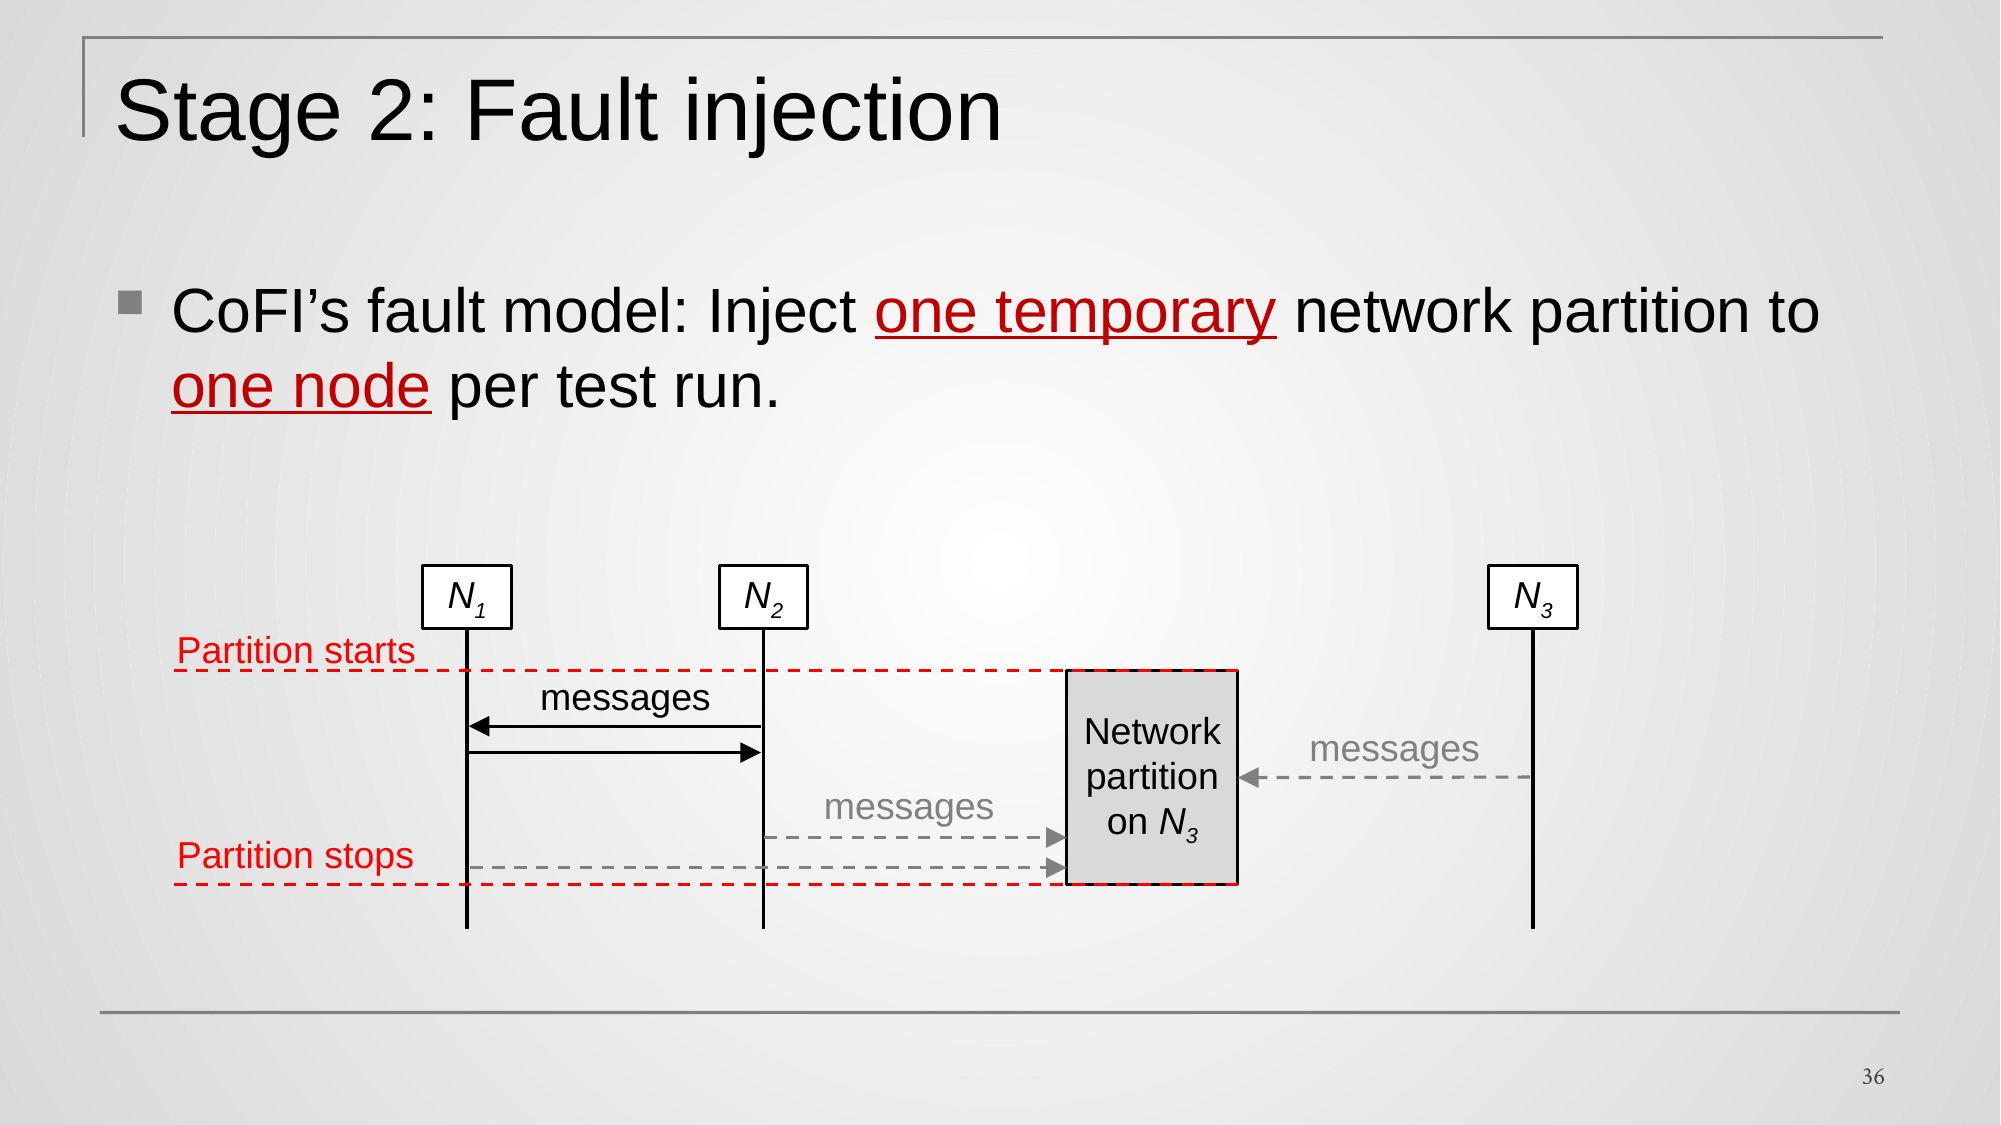

# Stage 2: Fault injection
CoFI’s fault model: Inject one temporary network partition to one node per test run.
N1
N2
N3
Partition starts
messages
Network partition on N3
messages
messages
Partition stops
36